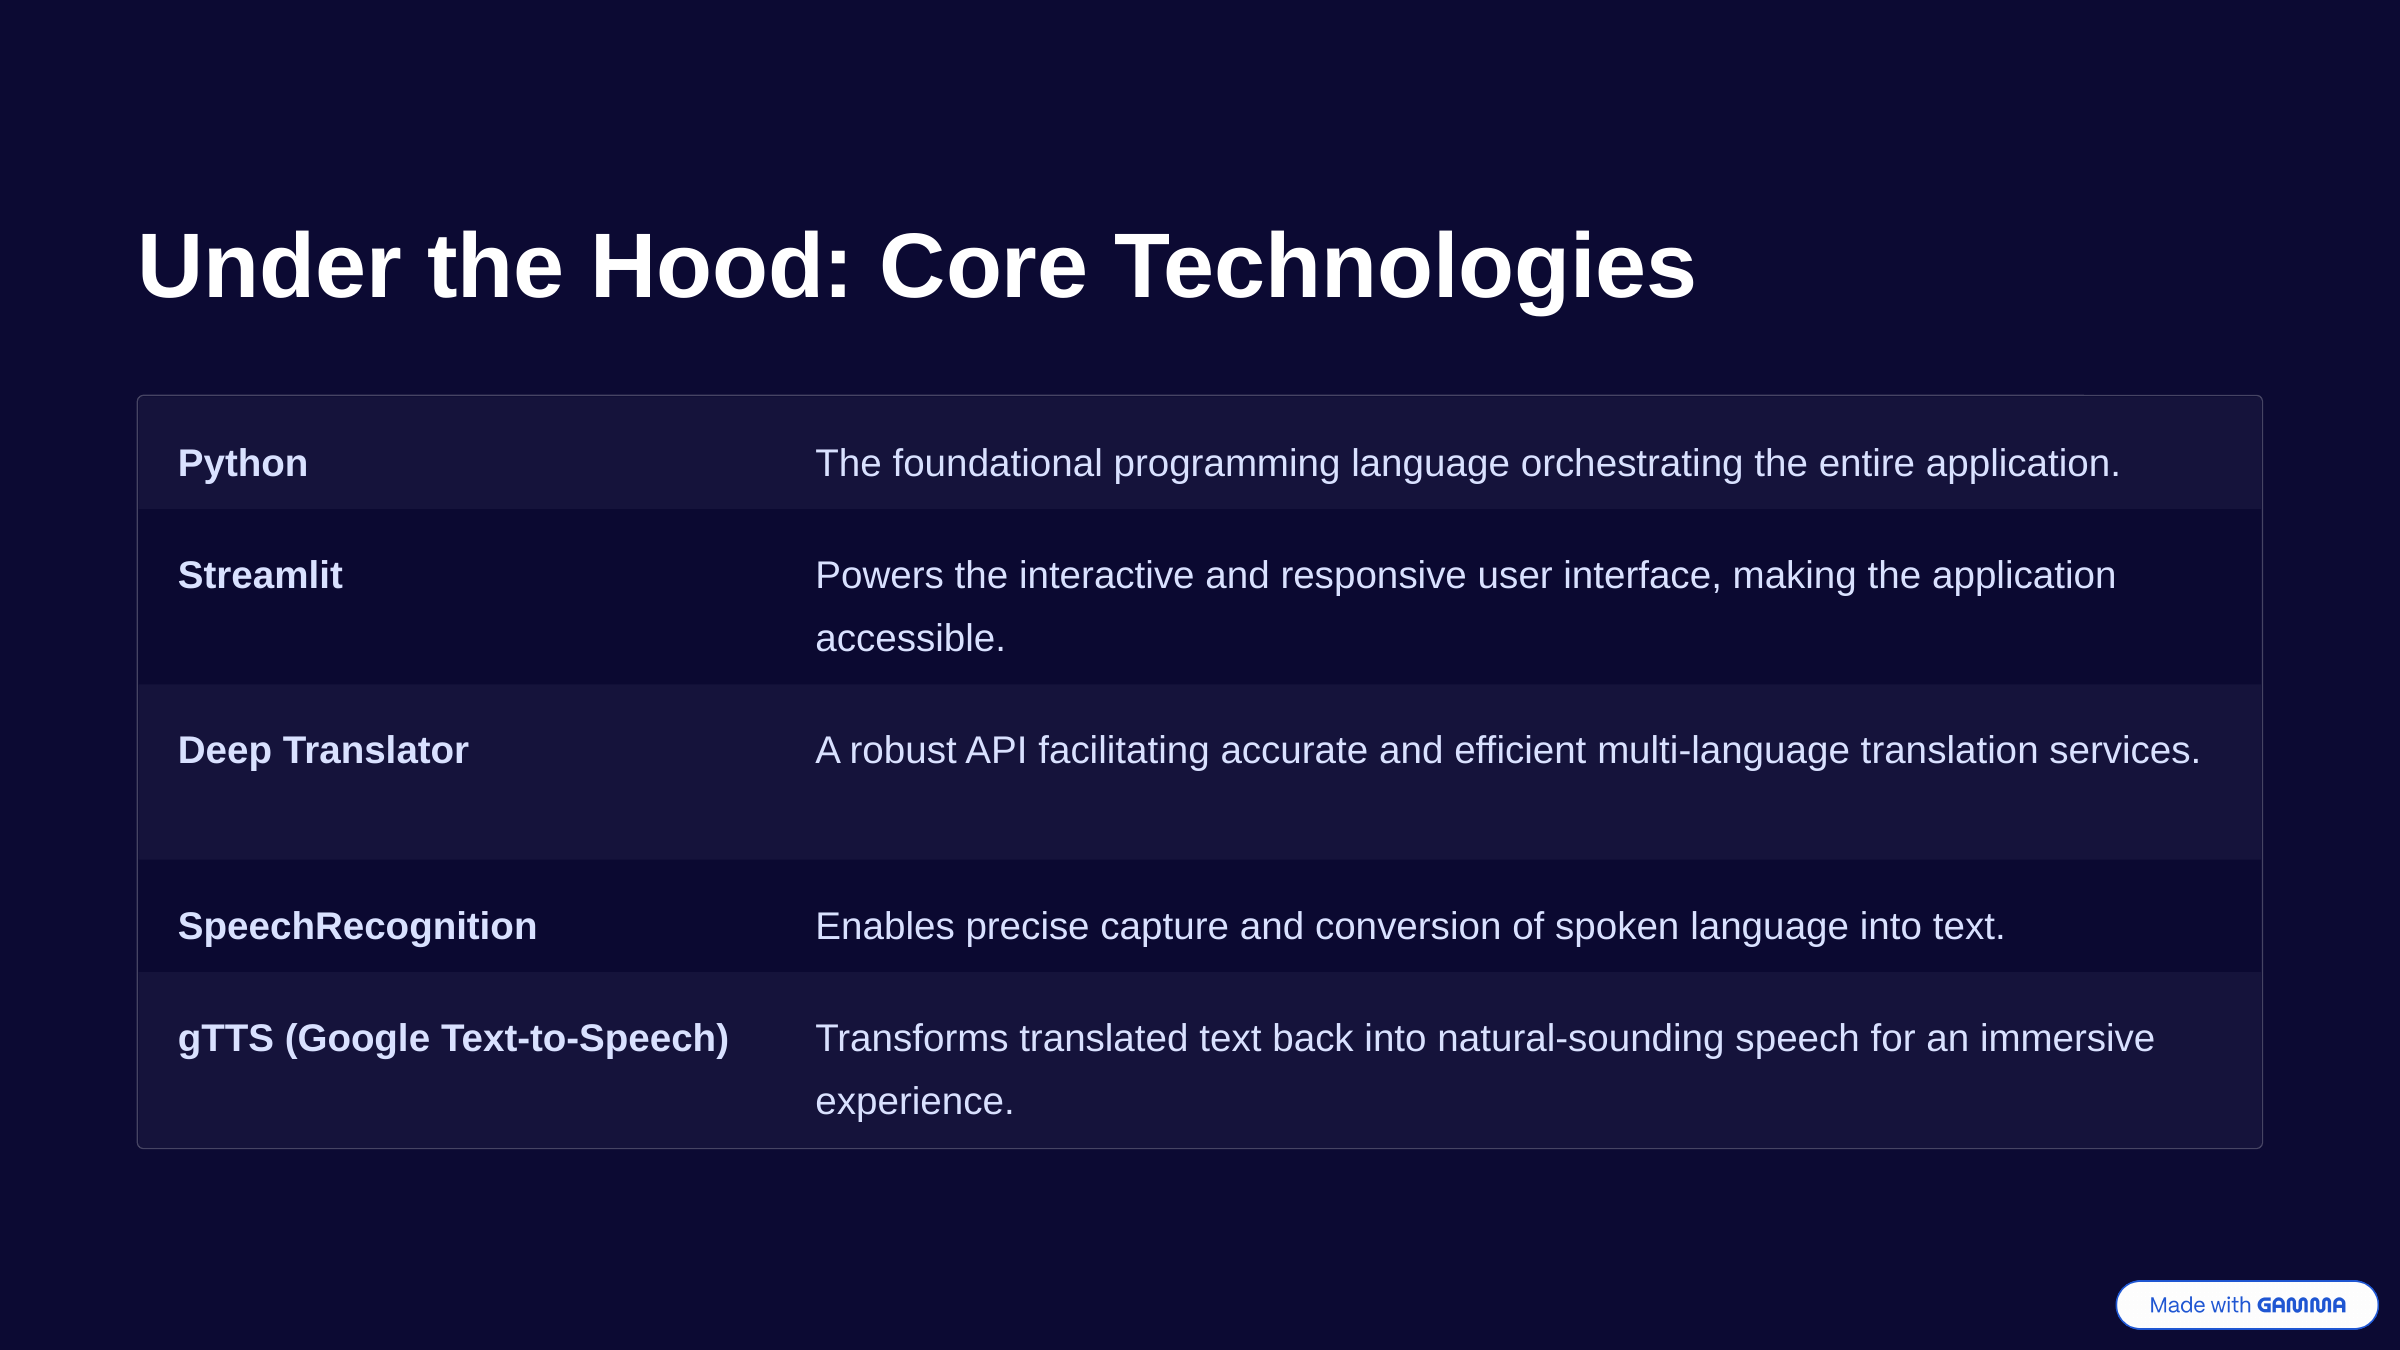

Under the Hood: Core Technologies

Python
The foundational programming language orchestrating the entire application.

Streamlit
Powers the interactive and responsive user interface, making the application accessible.

Deep Translator
A robust API facilitating accurate and efficient multi-language translation services.

SpeechRecognition
Enables precise capture and conversion of spoken language into text.

gTTS (Google Text-to-Speech)
Transforms translated text back into natural-sounding speech for an immersive experience.